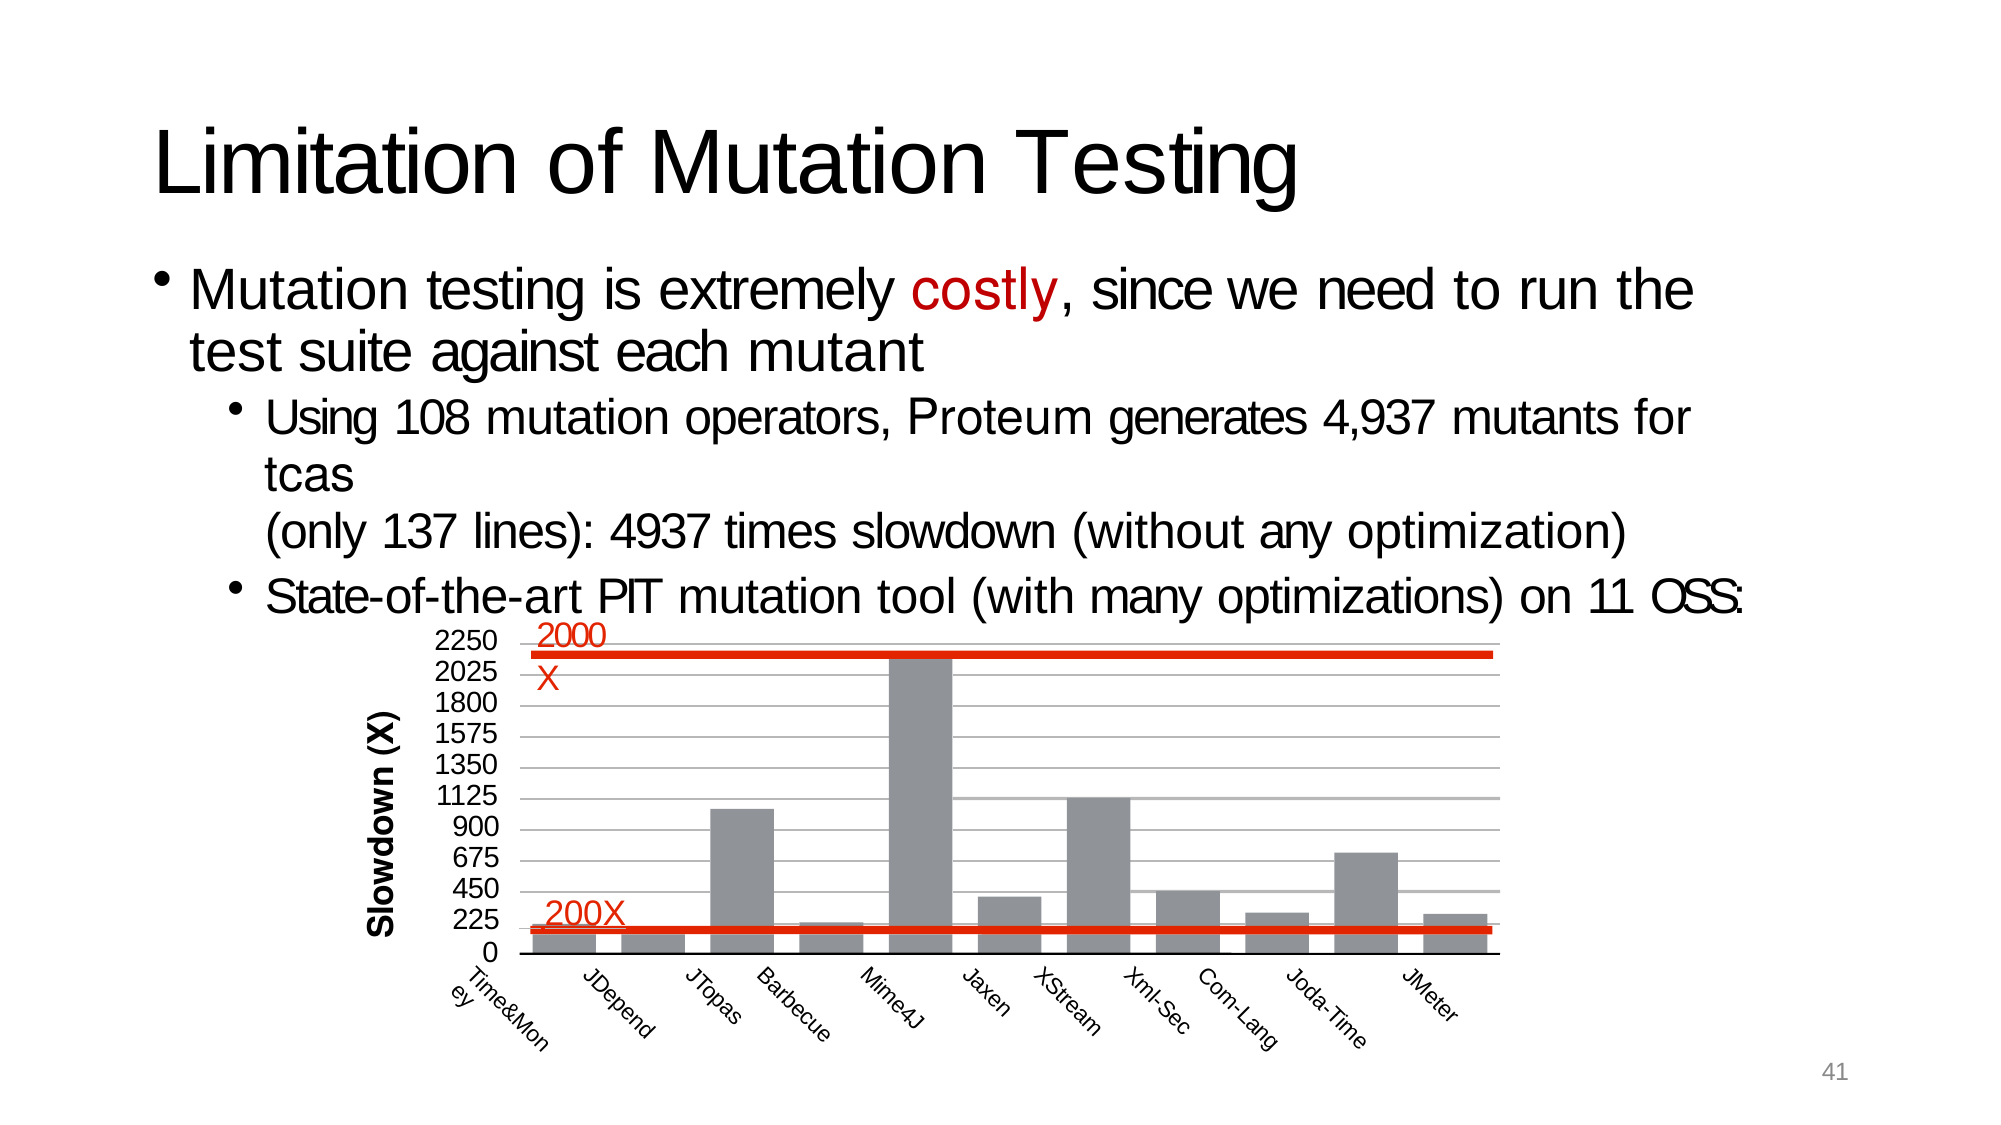

# Limitation of Mutation Testing
Mutation testing is extremely costly, since we need to run the test suite against each mutant
Using 108 mutation operators, Proteum generates 4,937 mutants for tcas
(only 137 lines): 4937 times slowdown (without any optimization)
State-of-the-art PIT mutation tool (with many optimizations) on 11 OSS:
2000X
2250
2025
1800
1575
1350
1125
900
675
450
225
0

Slowdown (X)
  200X
Jaxen
JMeter
JTopas
Mime4J
Xml-Sec
XStream
JDepend
Barbecue
Com-Lang
Joda-Time
Time&Mon ey
41